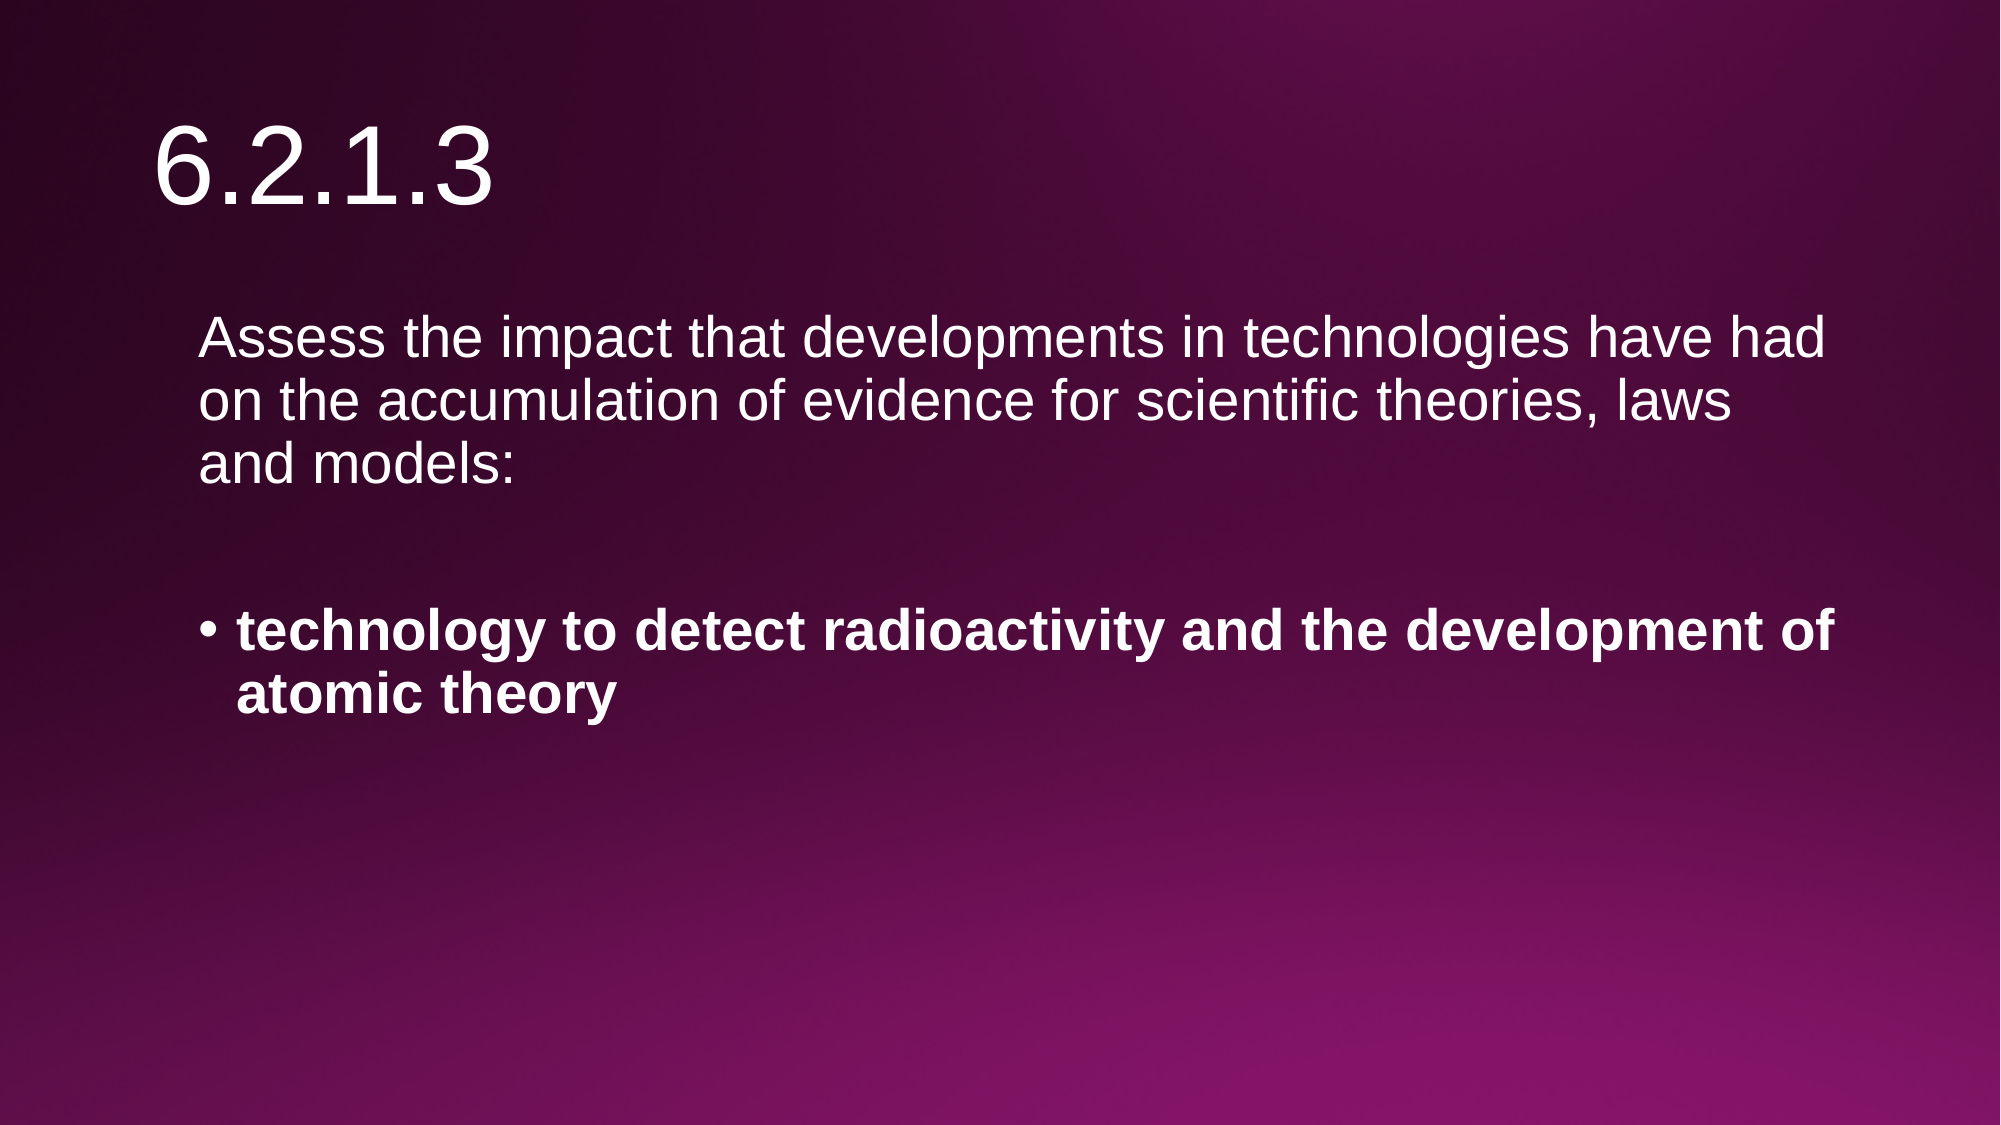

# 6.2.1.3
Assess the impact that developments in technologies have had on the accumulation of evidence for scientific theories, laws and models:

technology to detect radioactivity and the development of atomic theory